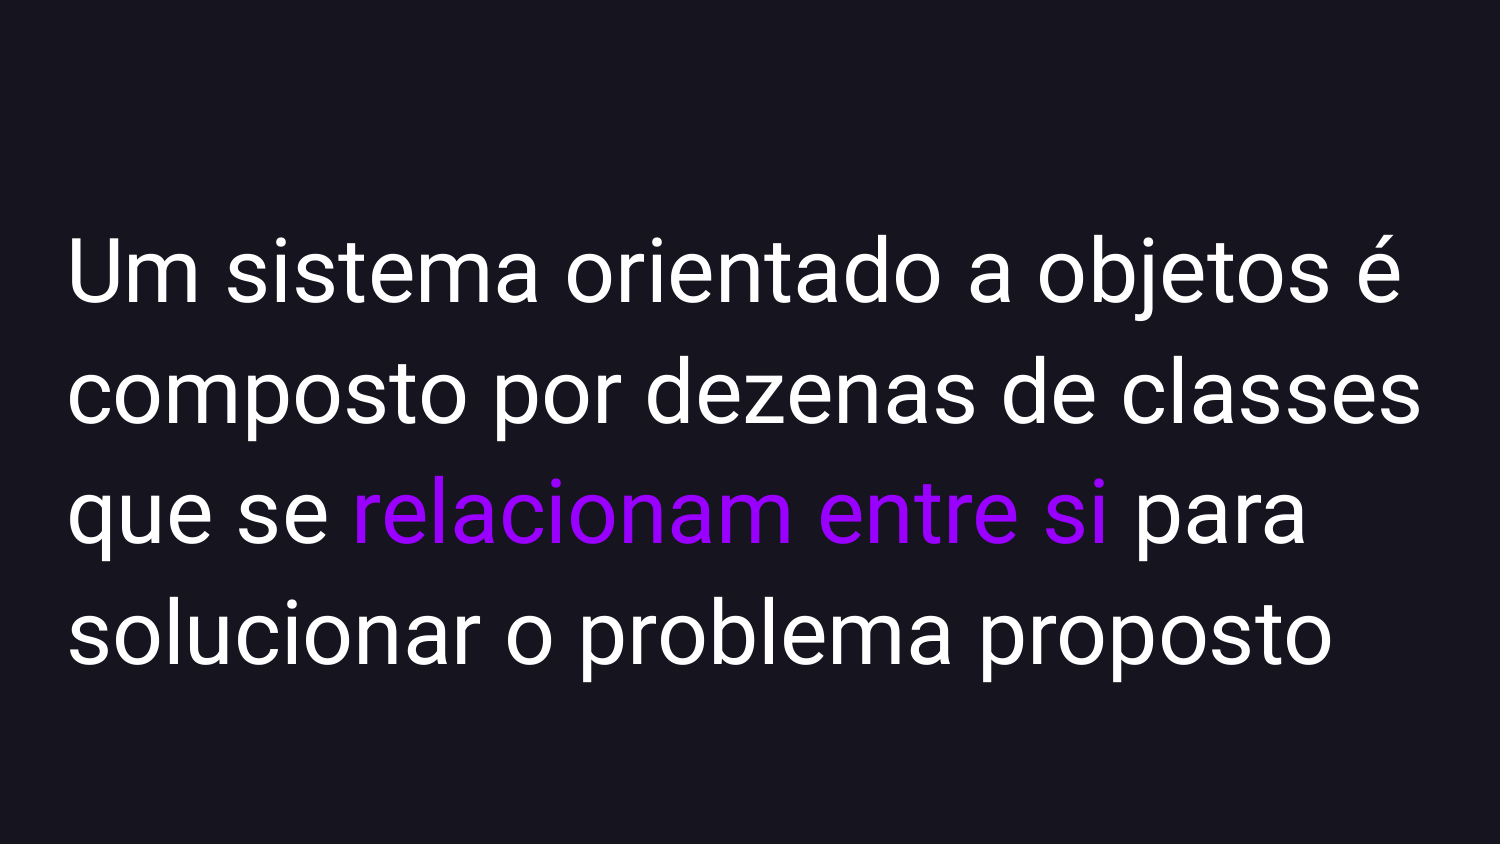

Um sistema orientado a objetos é composto por dezenas de classes que se relacionam entre si para solucionar o problema proposto